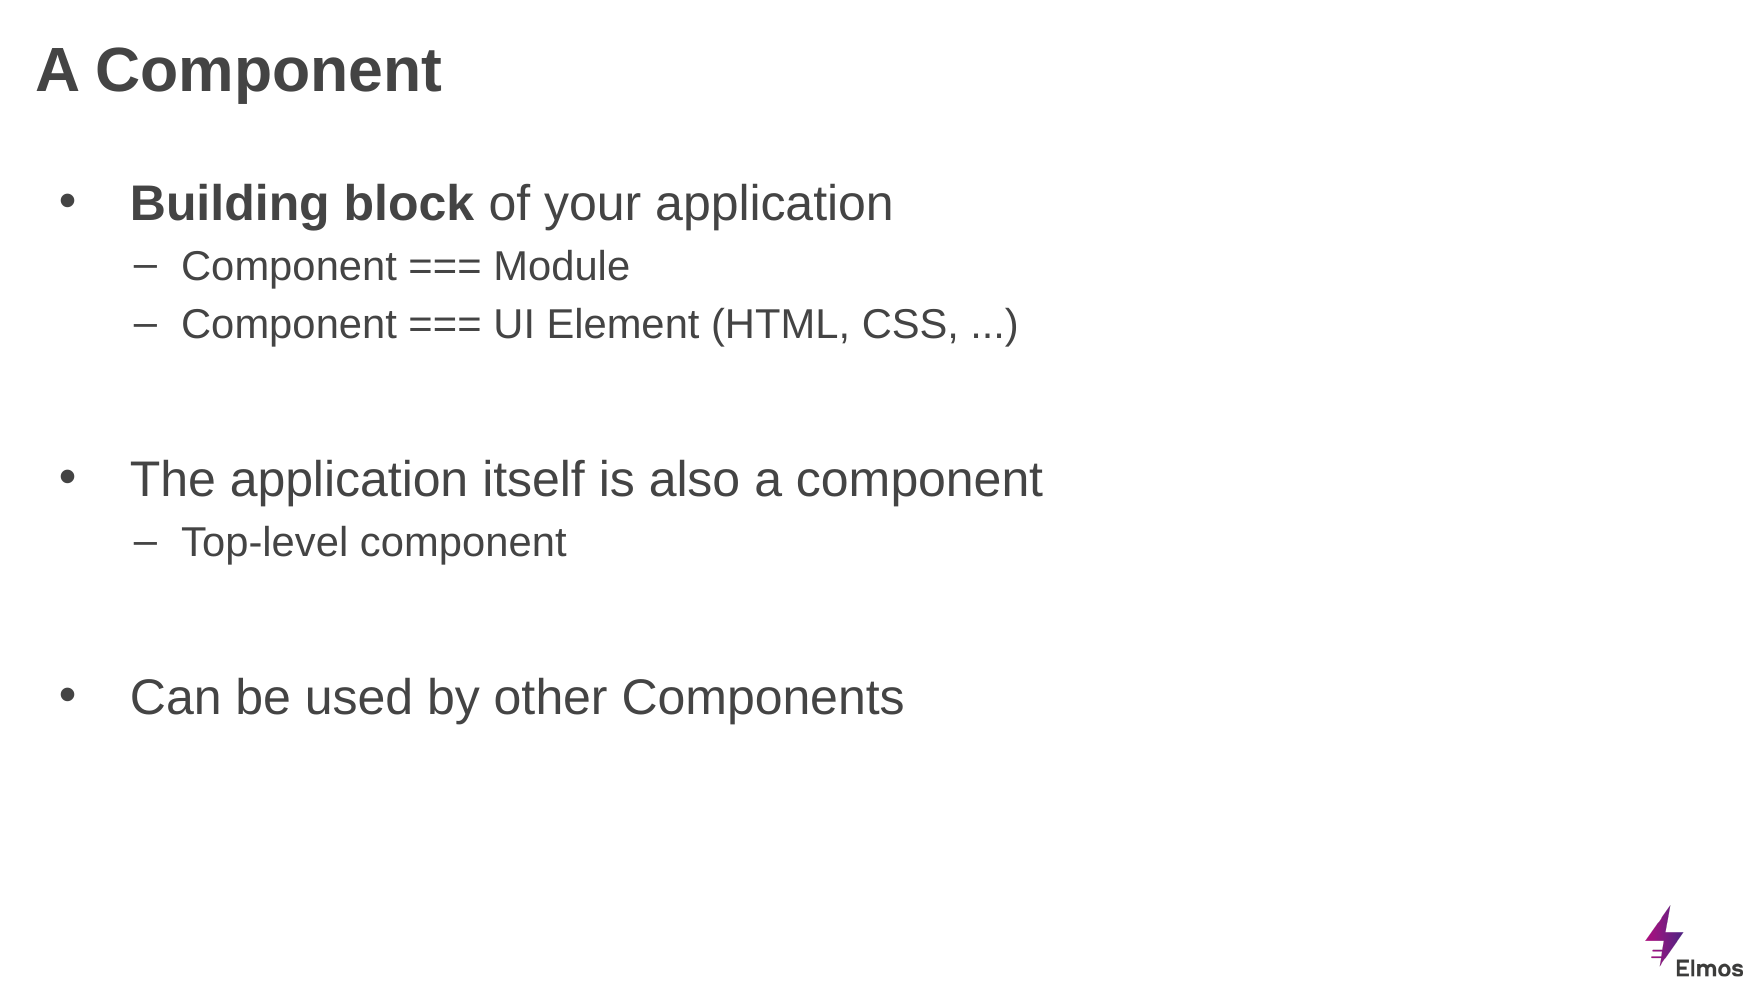

# A Component
Building block of your application
Component === Module
Component === UI Element (HTML, CSS, ...)

The application itself is also a component
Top-level component

Can be used by other Components